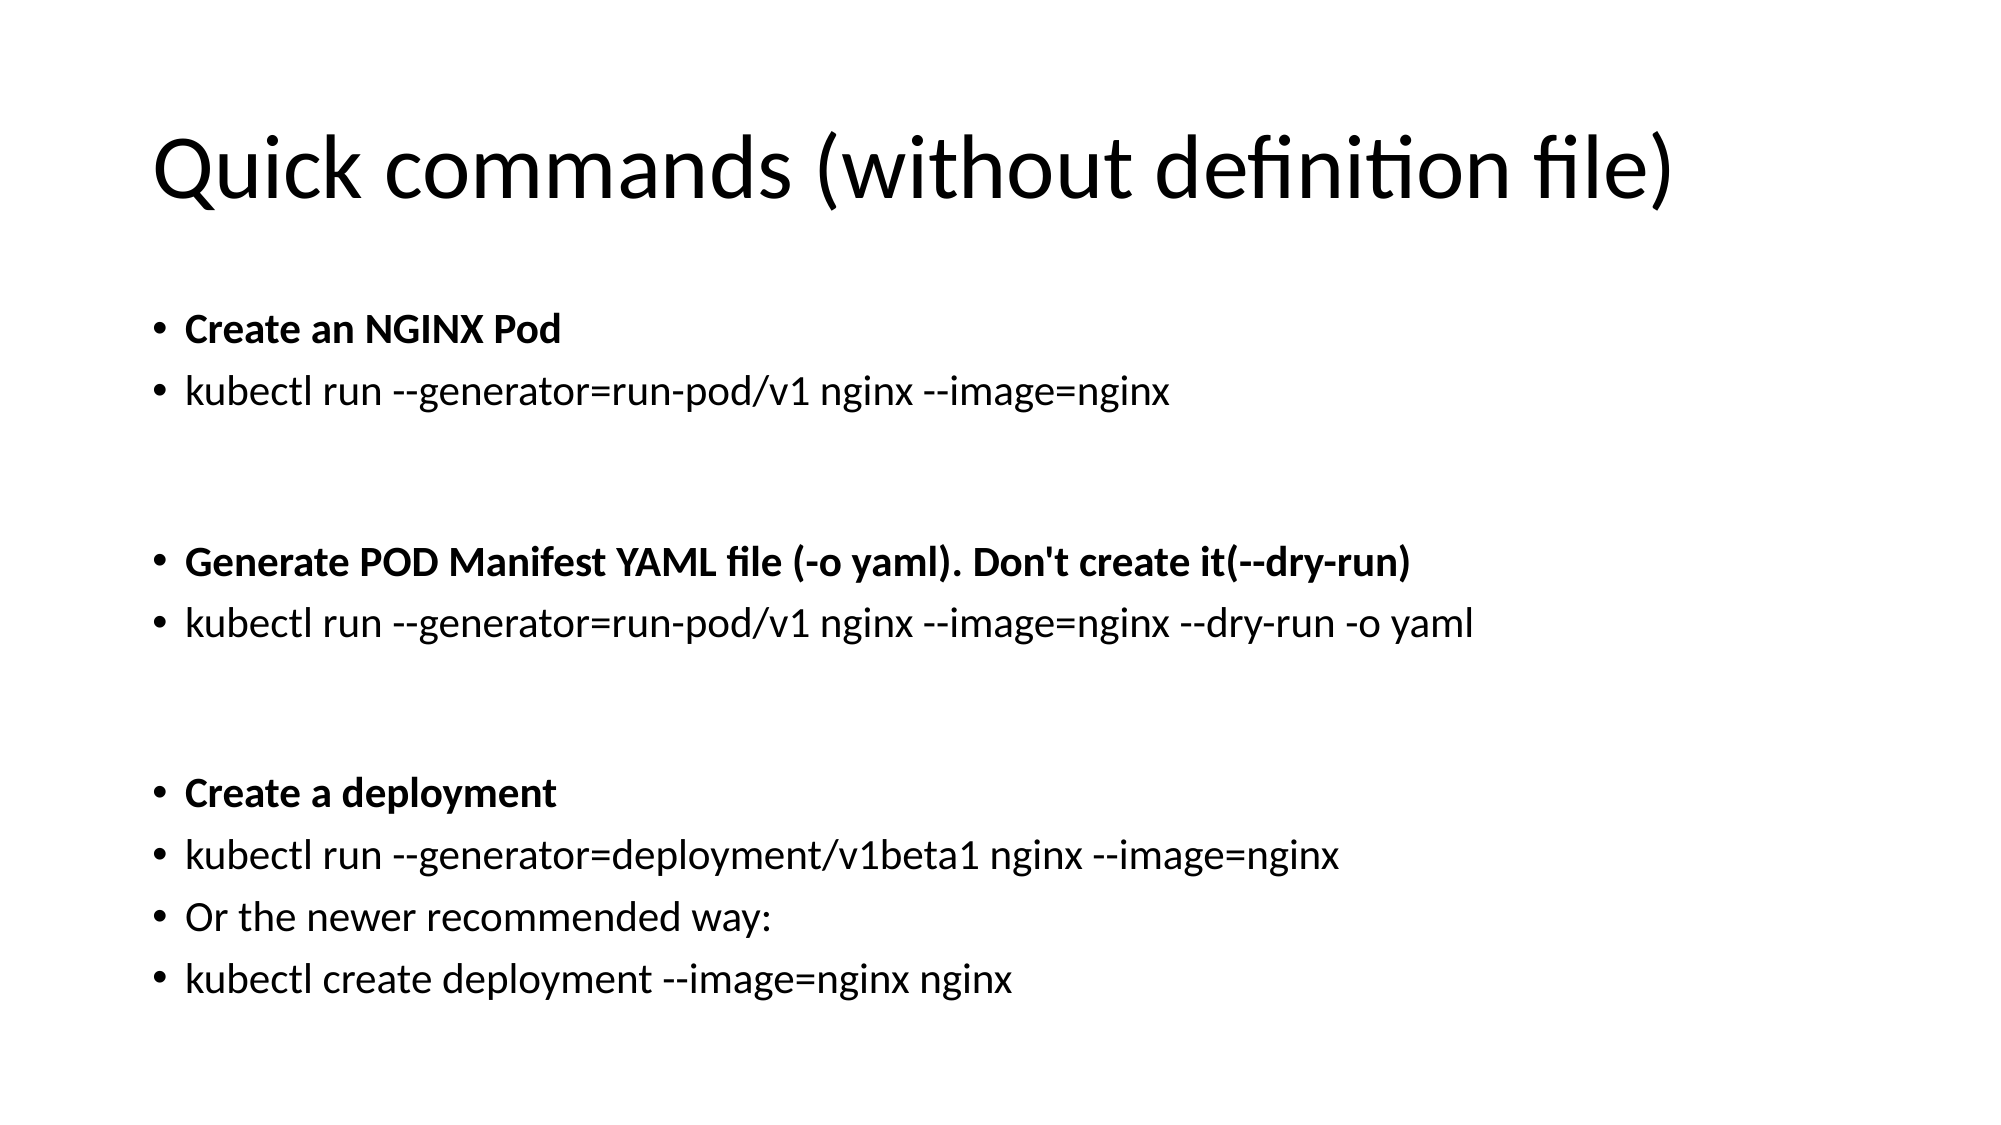

# Quick commands (without definition file)
Create an NGINX Pod
kubectl run --generator=run-pod/v1 nginx --image=nginx

Generate POD Manifest YAML file (-o yaml). Don't create it(--dry-run)
kubectl run --generator=run-pod/v1 nginx --image=nginx --dry-run -o yaml

Create a deployment
kubectl run --generator=deployment/v1beta1 nginx --image=nginx
Or the newer recommended way:
kubectl create deployment --image=nginx nginx